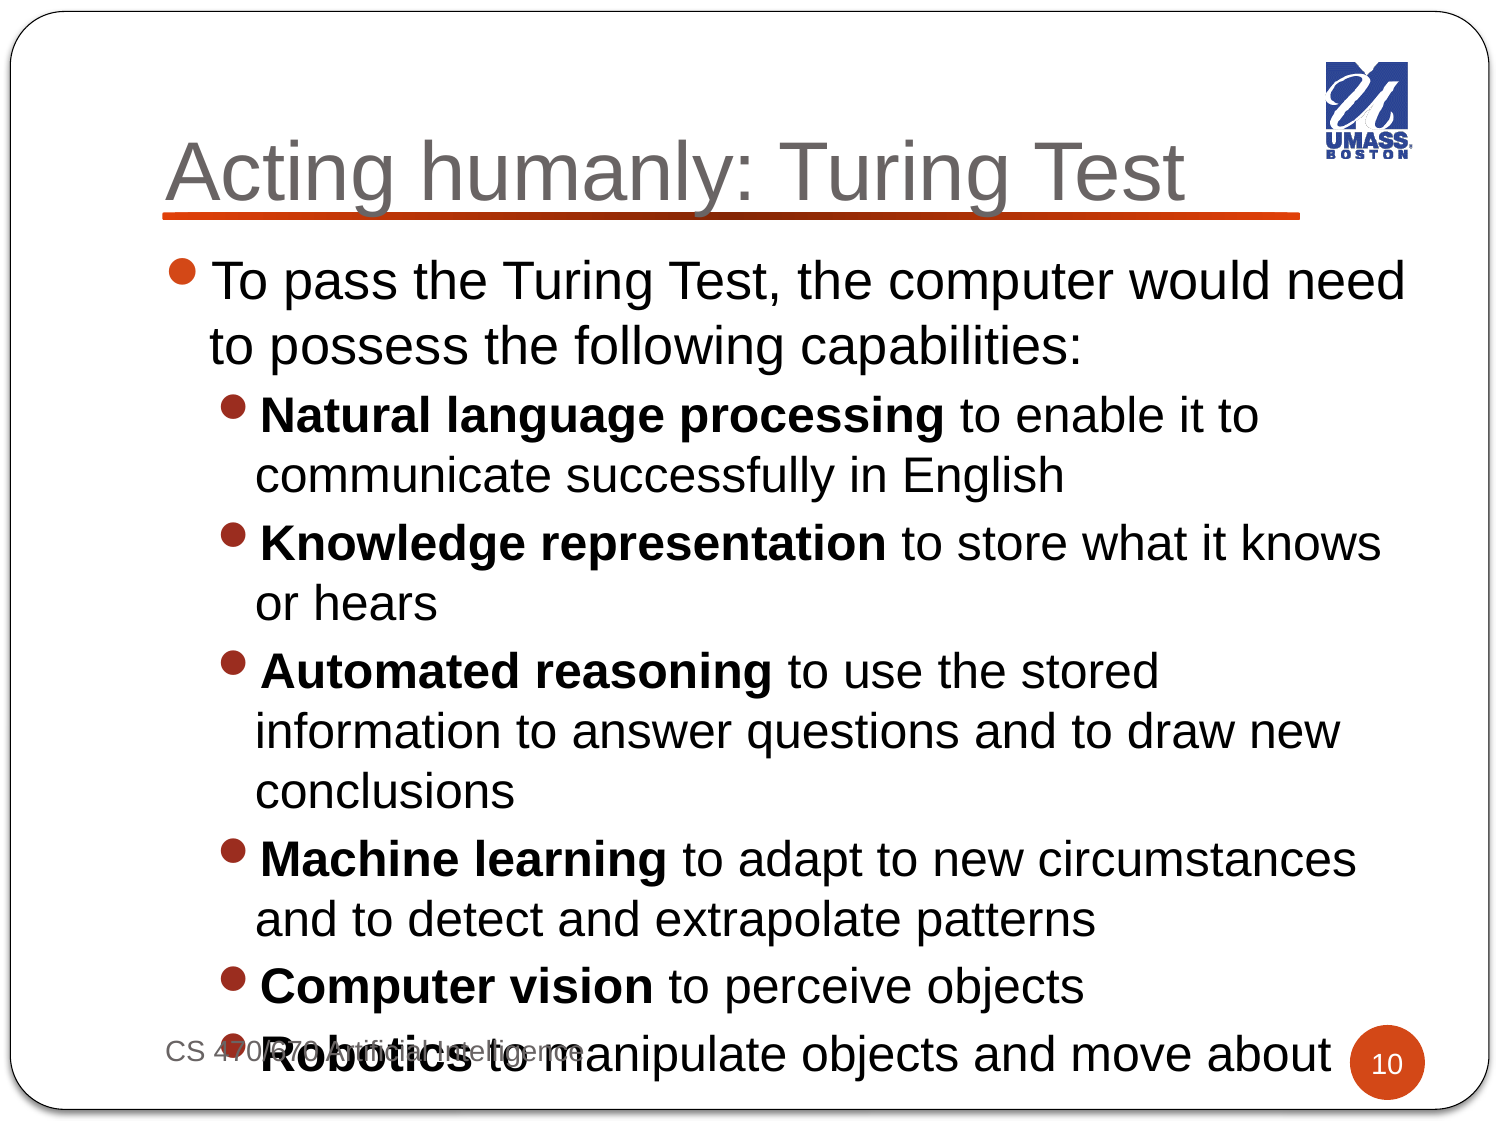

# Acting humanly: Turing Test
To pass the Turing Test, the computer would need to possess the following capabilities:
Natural language processing to enable it to communicate successfully in English
Knowledge representation to store what it knows or hears
Automated reasoning to use the stored information to answer questions and to draw new conclusions
Machine learning to adapt to new circumstances and to detect and extrapolate patterns
Computer vision to perceive objects
Robotics to manipulate objects and move about

CS 470/670 Artificial Intelligence

10